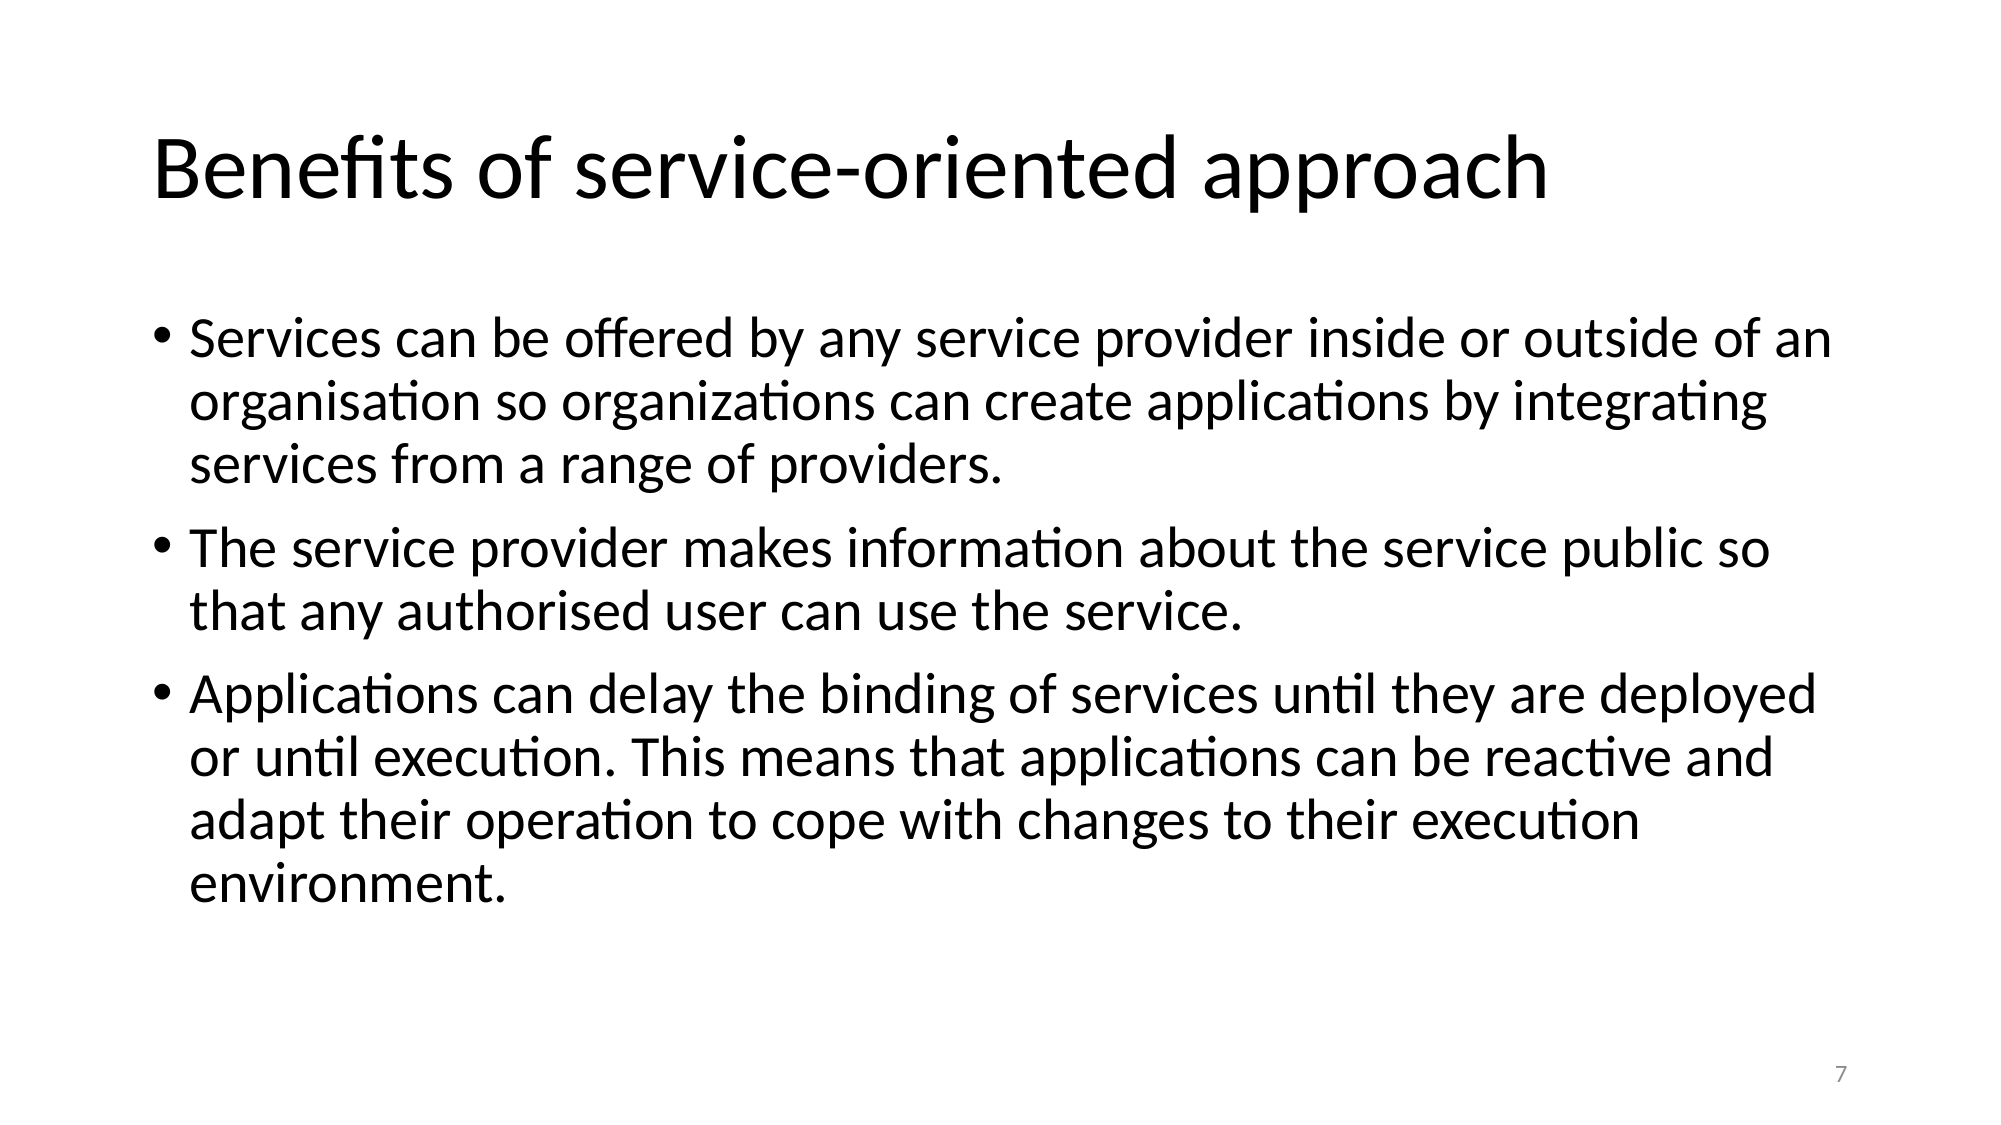

# Benefits of service-oriented approach
Services can be offered by any service provider inside or outside of an organisation so organizations can create applications by integrating services from a range of providers.
The service provider makes information about the service public so that any authorised user can use the service.
Applications can delay the binding of services until they are deployed or until execution. This means that applications can be reactive and adapt their operation to cope with changes to their execution environment.

7